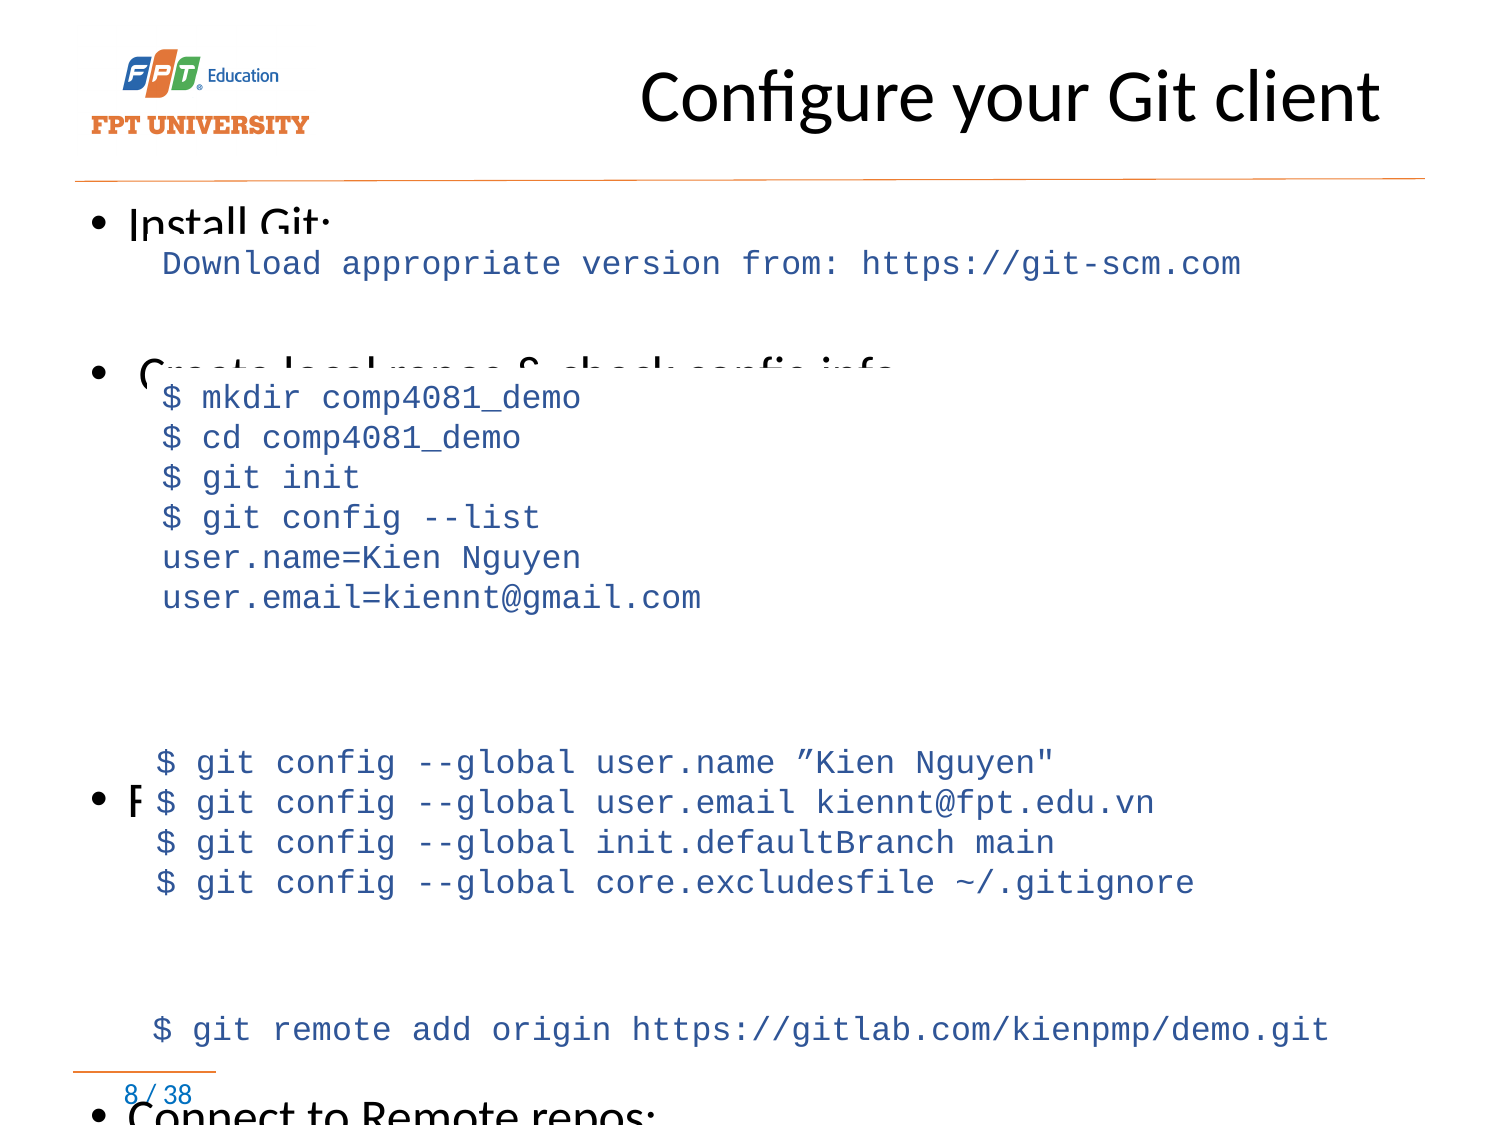

# Configure your Git client
Install Git:

 Create local repos & check config info:

Fix if necessary:

Connect to Remote repos:

Download appropriate version from: https://git-scm.com
$ mkdir comp4081_demo
$ cd comp4081_demo
$ git init
$ git config --list
user.name=Kien Nguyen
user.email=kiennt@gmail.com
$ git config --global user.name ”Kien Nguyen"
$ git config --global user.email kiennt@fpt.edu.vn
$ git config --global init.defaultBranch main
$ git config --global core.excludesfile ~/.gitignore
$ git remote add origin https://gitlab.com/kienpmp/demo.git